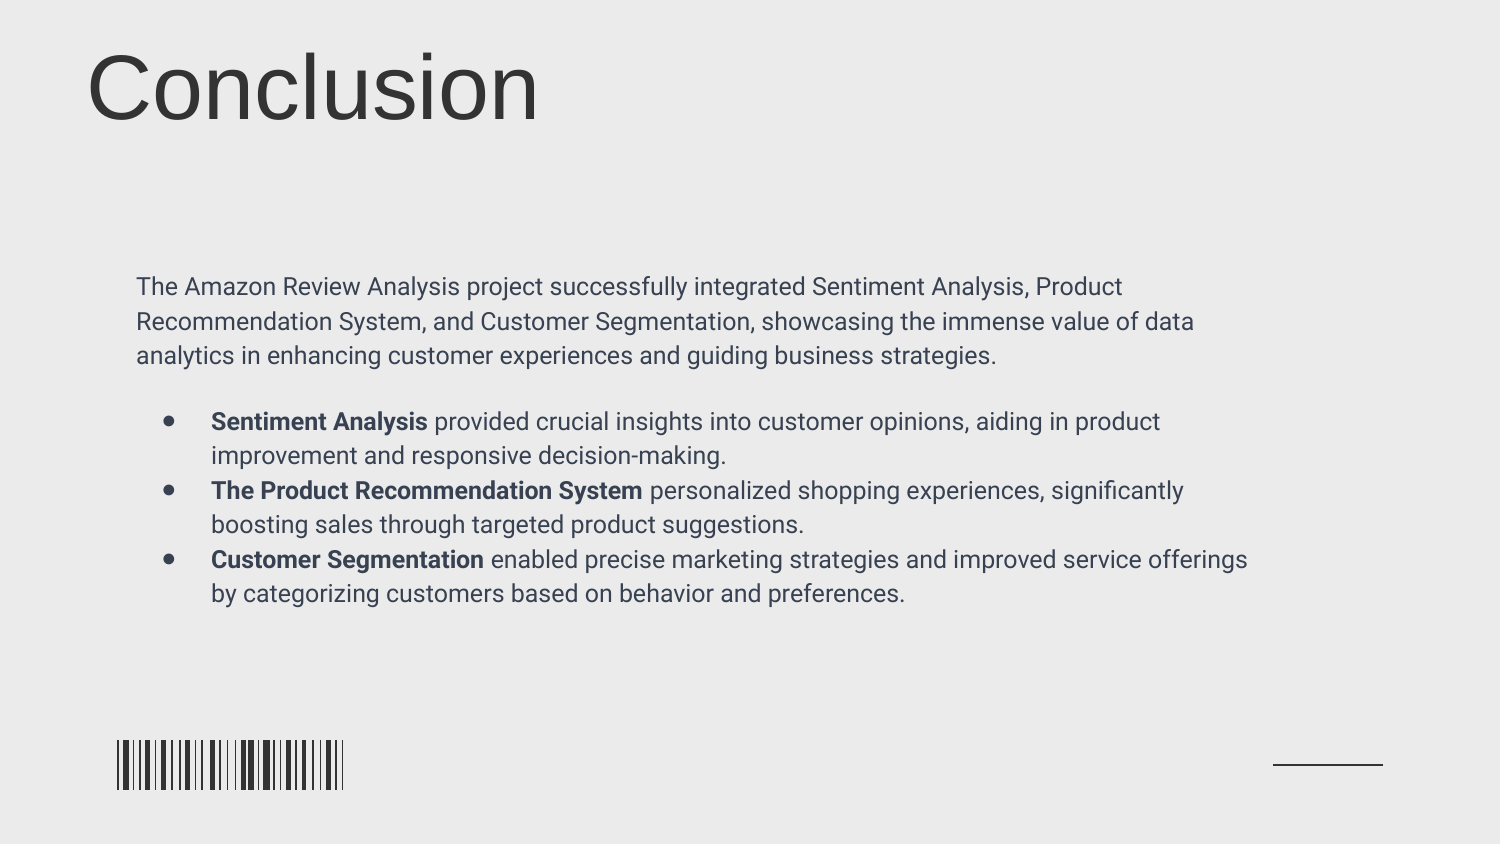

# Conclusion

The Amazon Review Analysis project successfully integrated Sentiment Analysis, Product Recommendation System, and Customer Segmentation, showcasing the immense value of data analytics in enhancing customer experiences and guiding business strategies.
Sentiment Analysis provided crucial insights into customer opinions, aiding in product improvement and responsive decision-making.
The Product Recommendation System personalized shopping experiences, significantly boosting sales through targeted product suggestions.
Customer Segmentation enabled precise marketing strategies and improved service offerings by categorizing customers based on behavior and preferences.